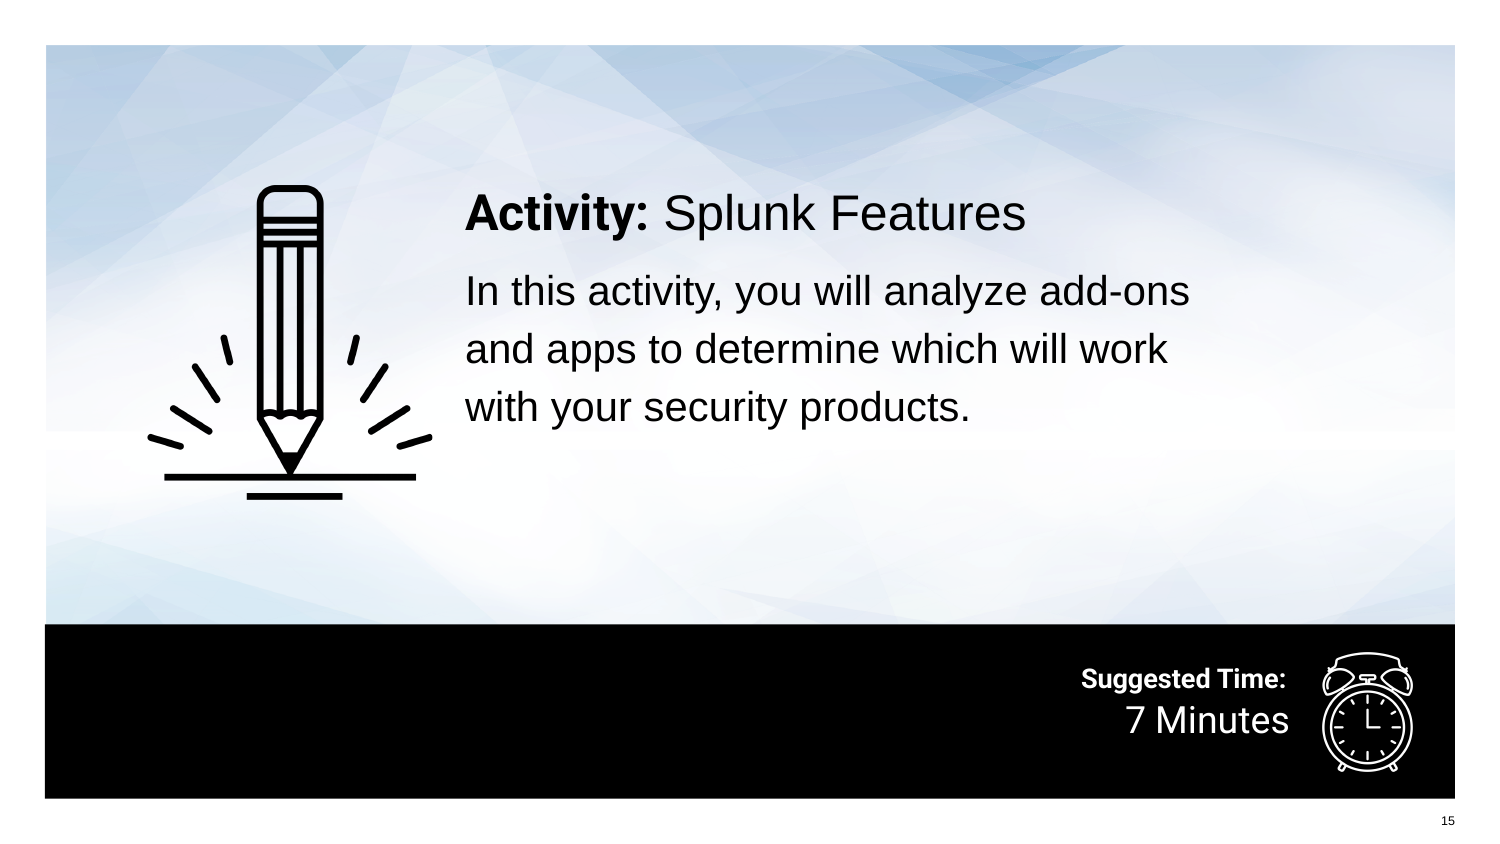

Activity: Splunk Features
In this activity, you will analyze add-ons and apps to determine which will work
with your security products.
# 7 Minutes
15